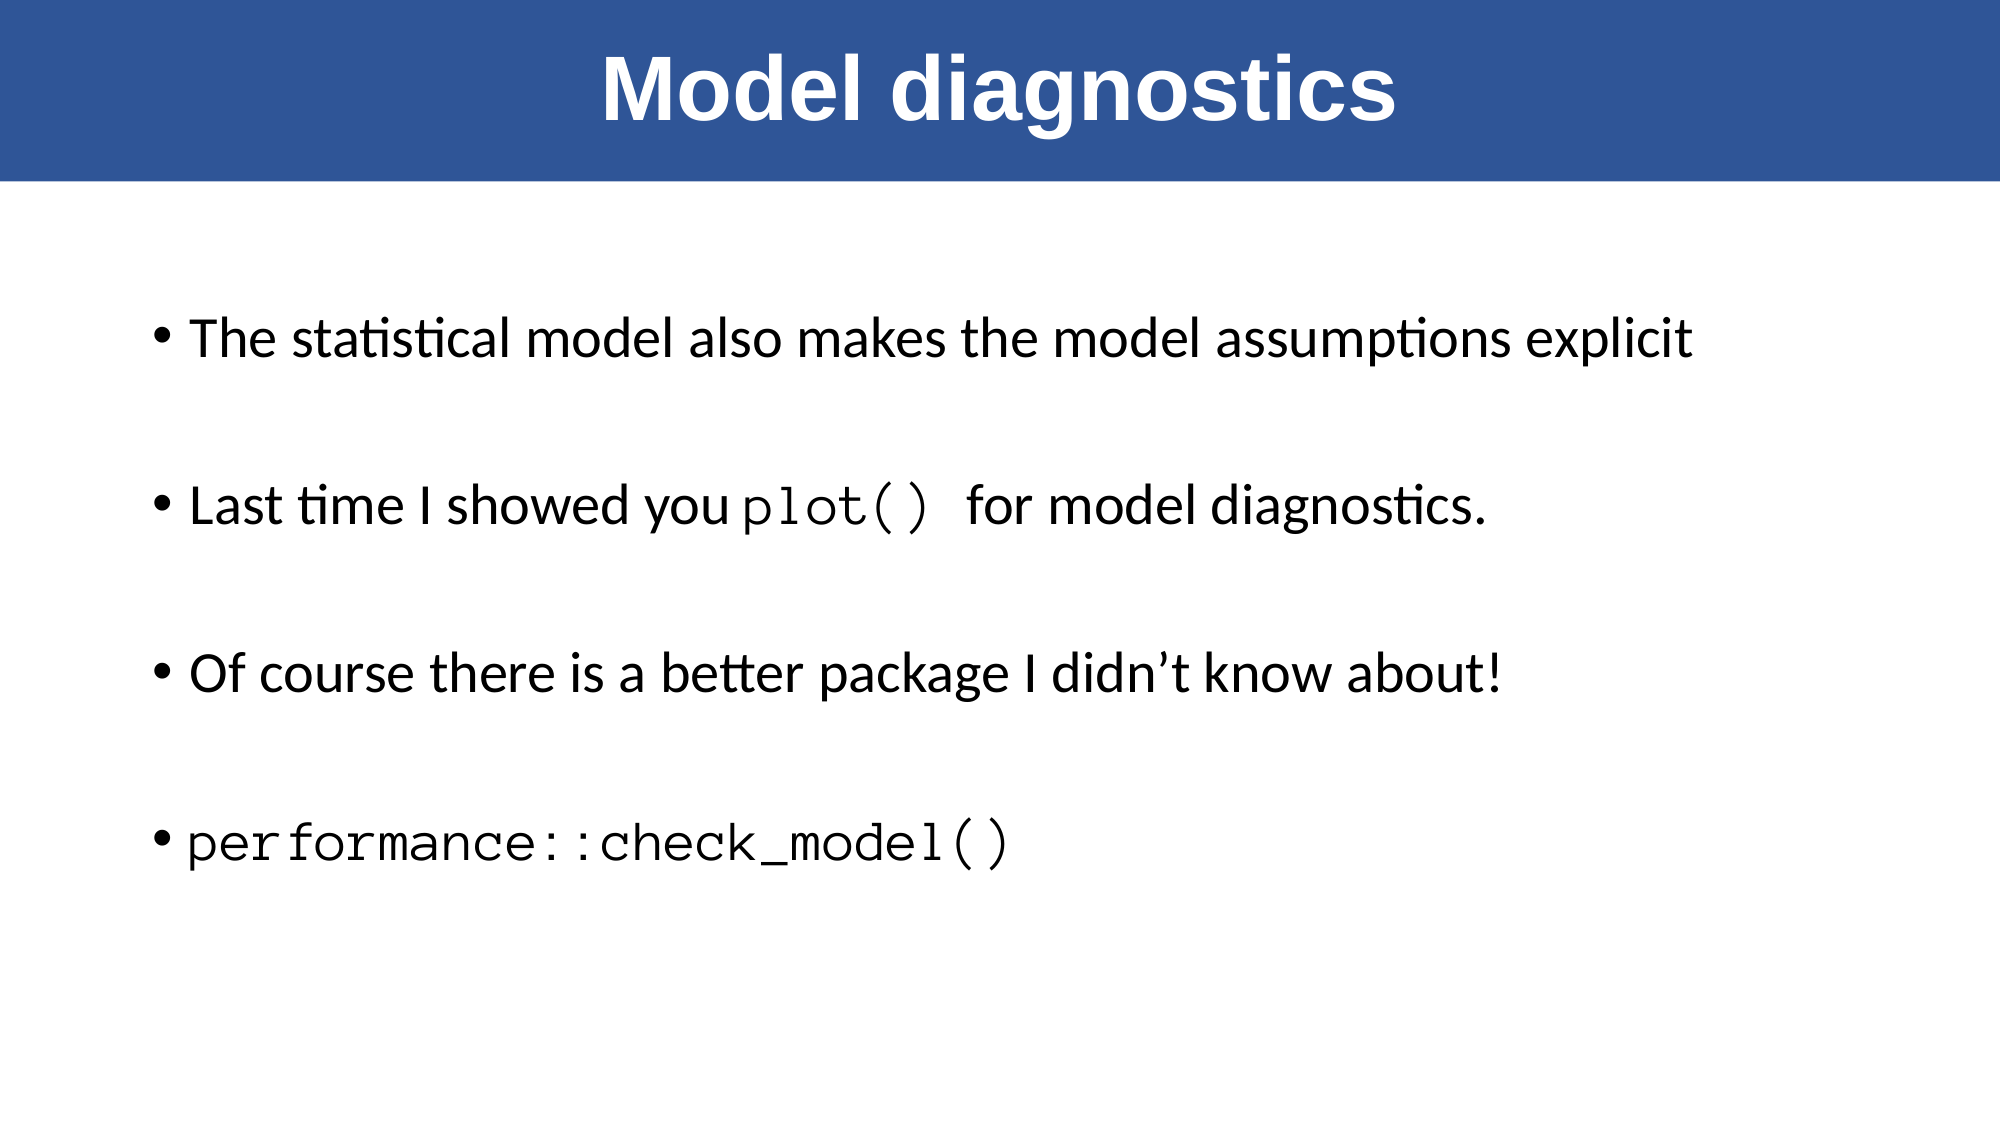

# Model diagnostics
The statistical model also makes the model assumptions explicit

Last time I showed you plot() for model diagnostics.

Of course there is a better package I didn’t know about!

performance::check_model()